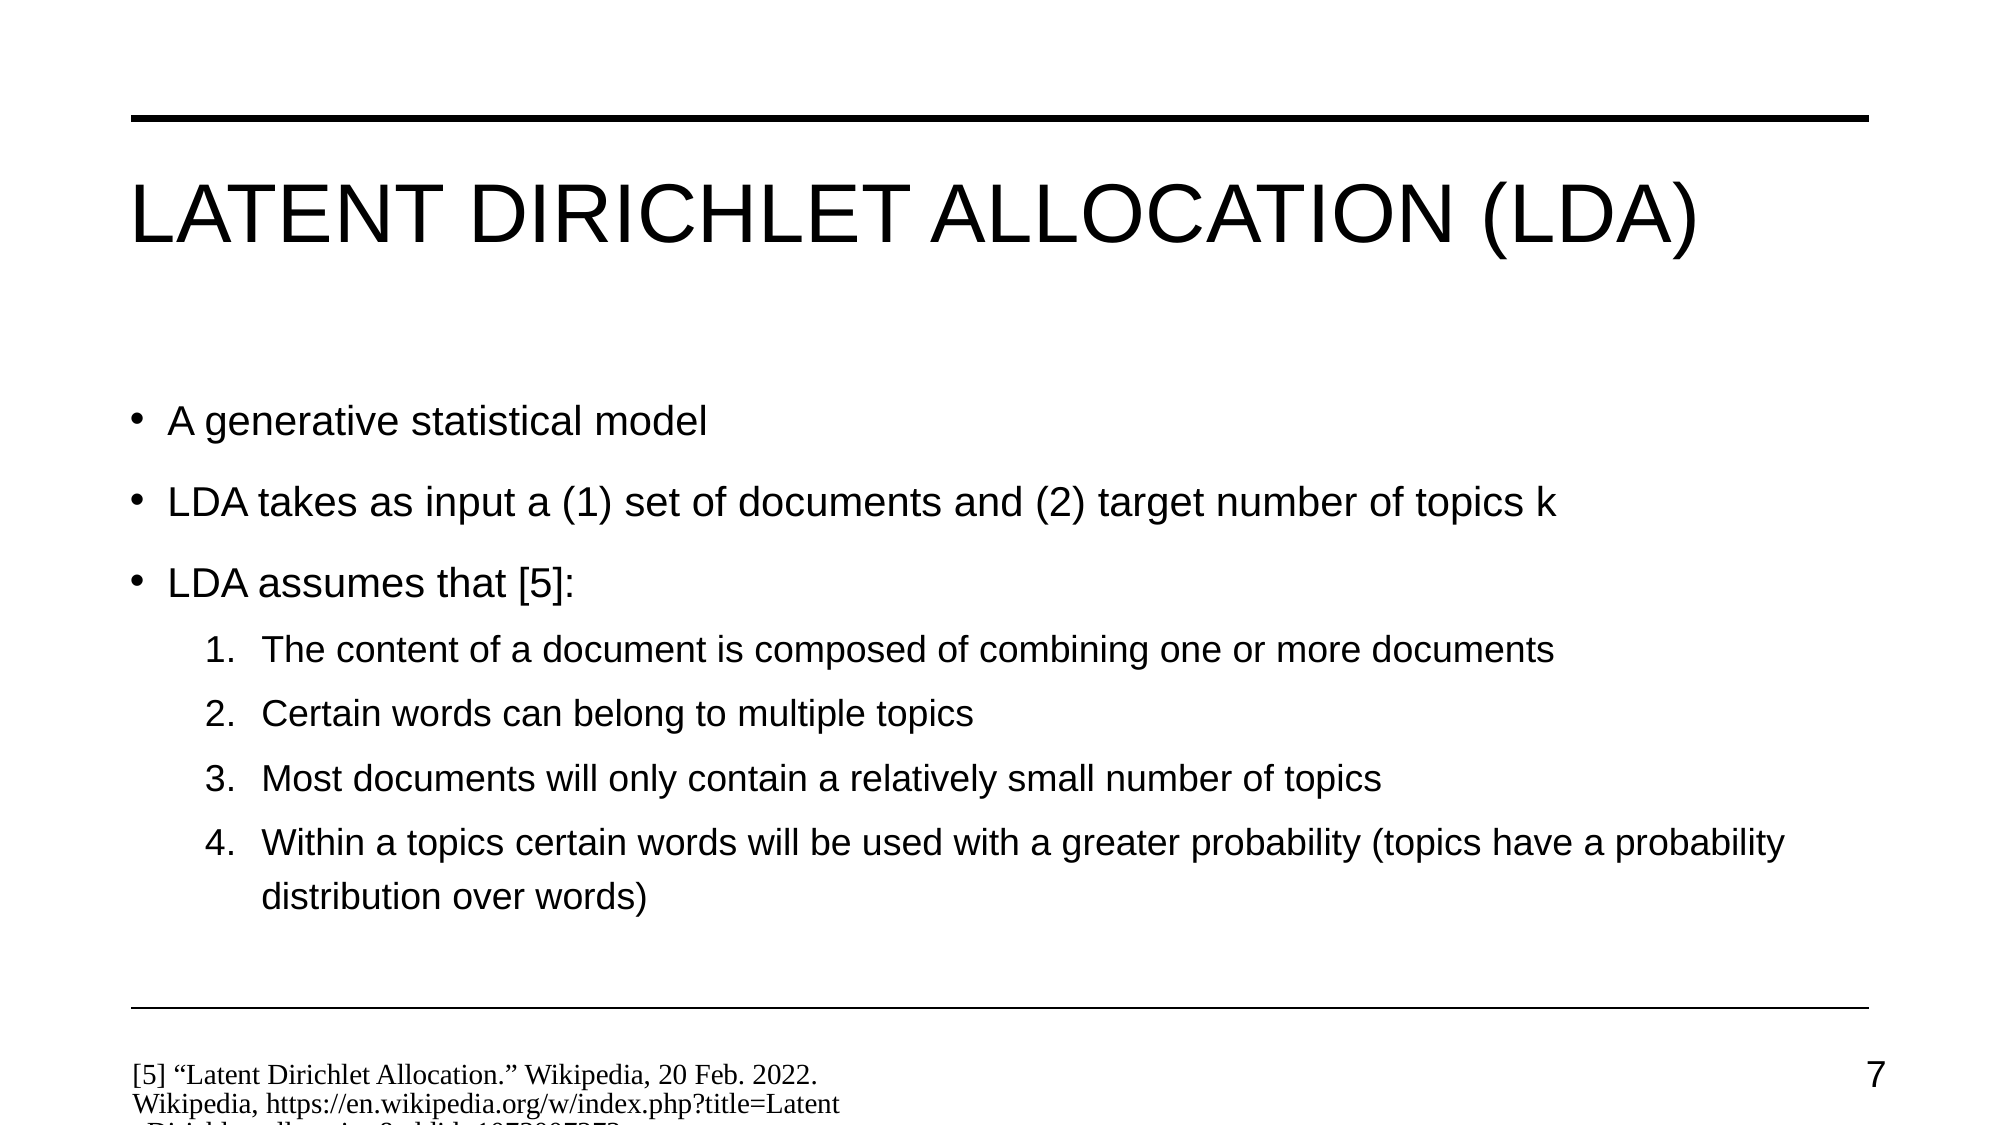

# Latent Dirichlet Allocation (lda)
A generative statistical model
LDA takes as input a (1) set of documents and (2) target number of topics k
LDA assumes that [5]:
The content of a document is composed of combining one or more documents
Certain words can belong to multiple topics
Most documents will only contain a relatively small number of topics
Within a topics certain words will be used with a greater probability (topics have a probability distribution over words)

[5] “Latent Dirichlet Allocation.” Wikipedia, 20 Feb. 2022. Wikipedia, https://en.wikipedia.org/w/index.php?title=Latent_Dirichlet_allocation&oldid=1073007273.

7